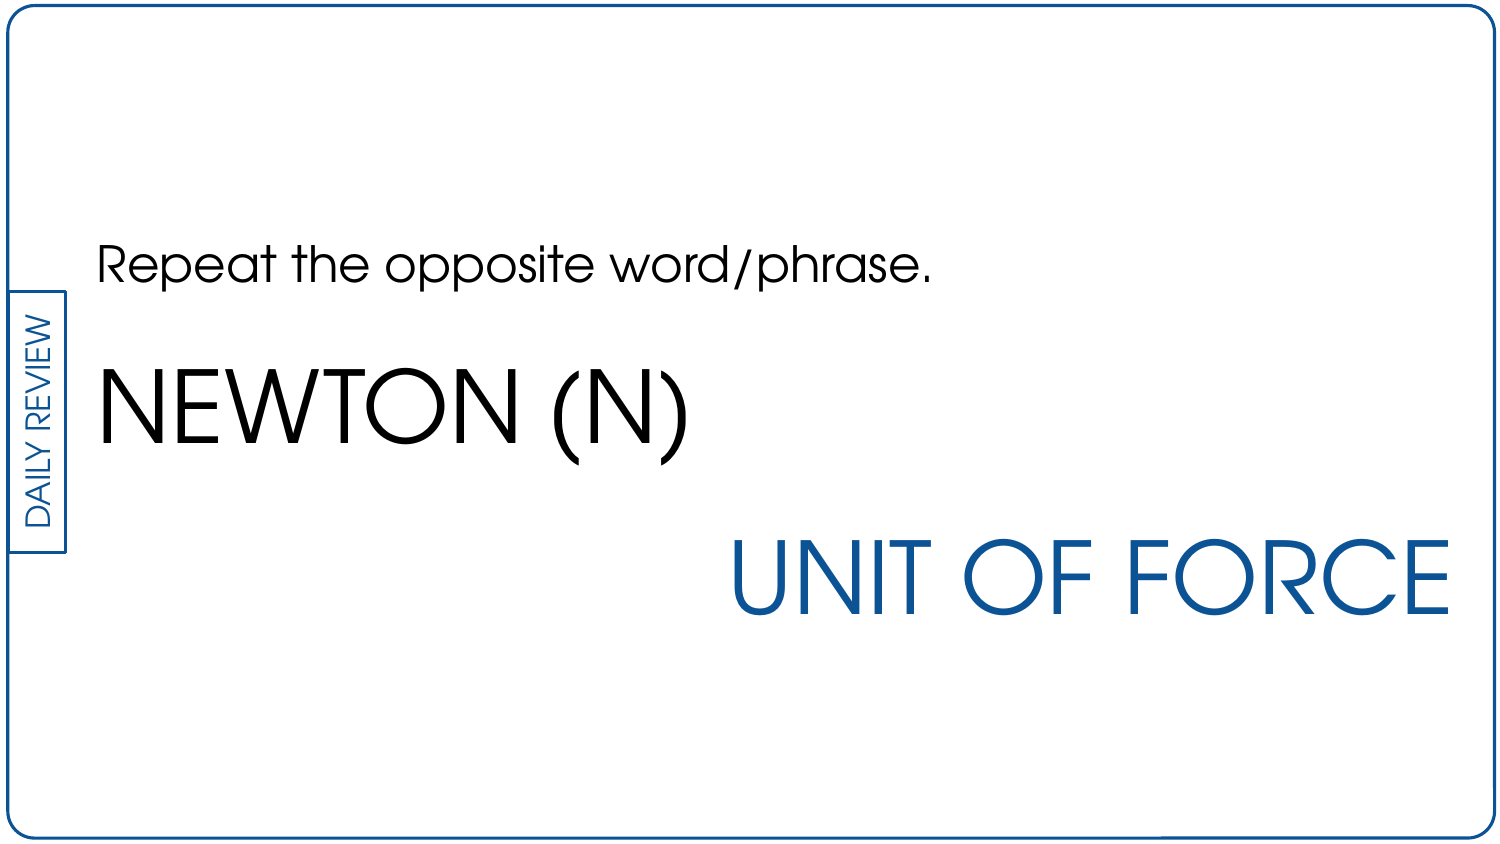

Repeat the opposite word/phrase.
NEWTON	(N)
    	  			UNIT OF FORCE